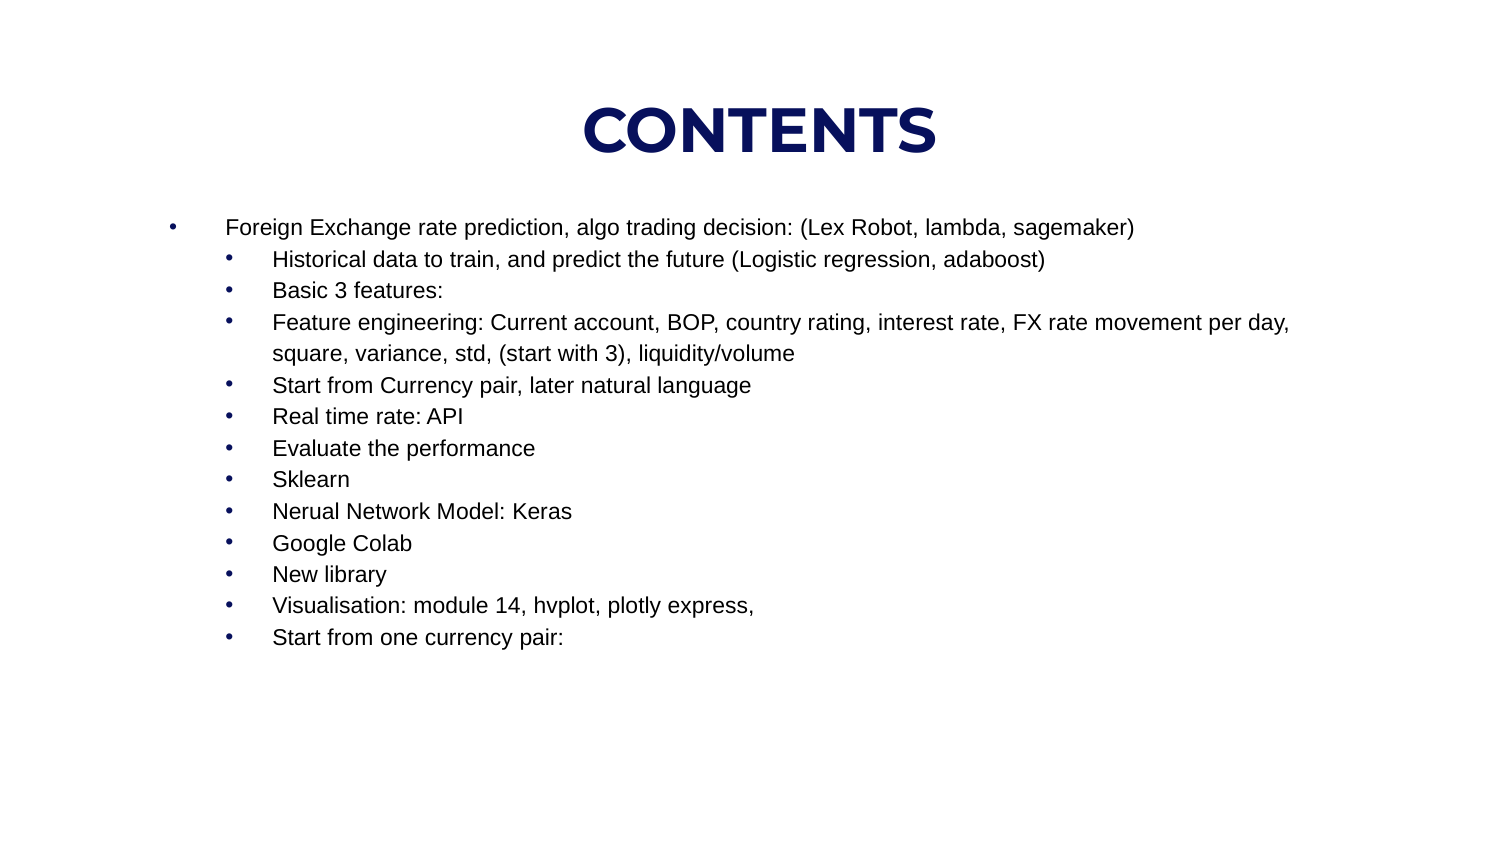

# CONTENTS
Foreign Exchange rate prediction, algo trading decision: (Lex Robot, lambda, sagemaker)
Historical data to train, and predict the future (Logistic regression, adaboost)
Basic 3 features:
Feature engineering: Current account, BOP, country rating, interest rate, FX rate movement per day, square, variance, std, (start with 3), liquidity/volume
Start from Currency pair, later natural language
Real time rate: API
Evaluate the performance
Sklearn
Nerual Network Model: Keras
Google Colab
New library
Visualisation: module 14, hvplot, plotly express,
Start from one currency pair: